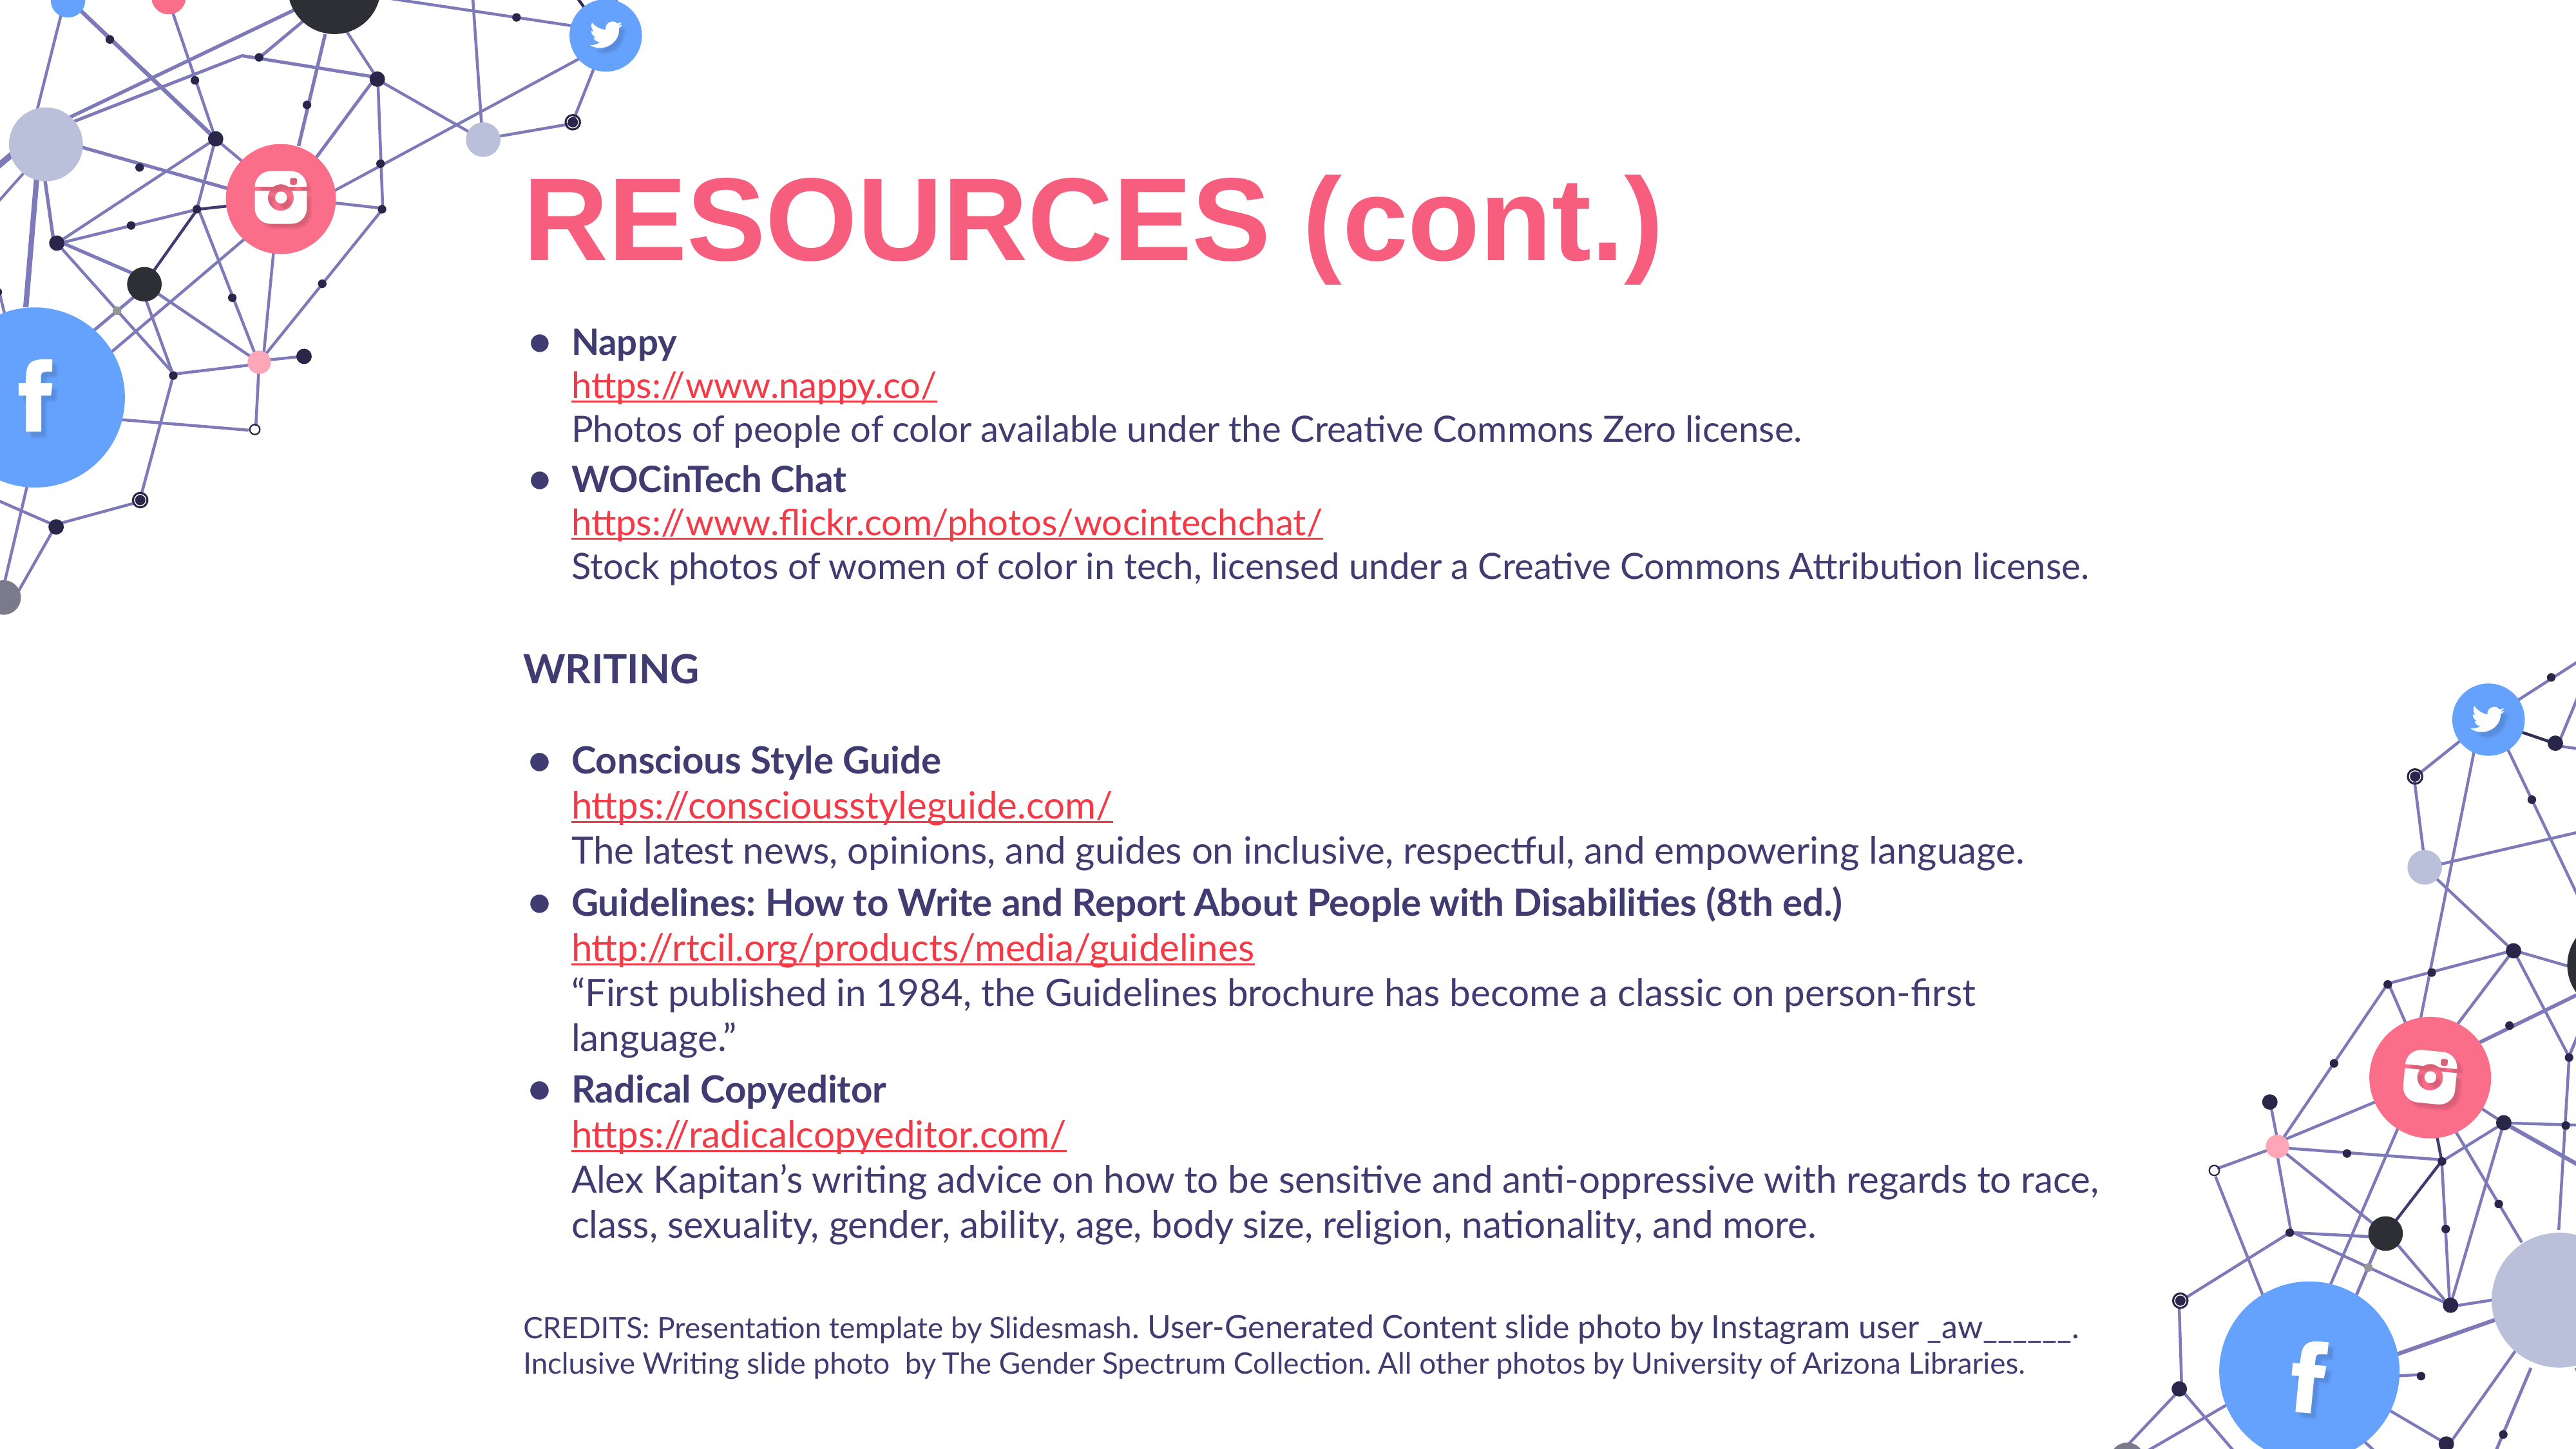

RESOURCES (cont.)
Nappy
https://www.nappy.co/
Photos of people of color available under the Creative Commons Zero license.
WOCinTech Chat
https://www.flickr.com/photos/wocintechchat/
Stock photos of women of color in tech, licensed under a Creative Commons Attribution license.

WRITING

Conscious Style Guide
https://consciousstyleguide.com/
The latest news, opinions, and guides on inclusive, respectful, and empowering language.
Guidelines: How to Write and Report About People with Disabilities (8th ed.)
http://rtcil.org/products/media/guidelines
“First published in 1984, the Guidelines brochure has become a classic on person-first language.”
Radical Copyeditor
https://radicalcopyeditor.com/
Alex Kapitan’s writing advice on how to be sensitive and anti-oppressive with regards to race, class, sexuality, gender, ability, age, body size, religion, nationality, and more.

CREDITS: Presentation template by Slidesmash. User-Generated Content slide photo by Instagram user _aw______. Inclusive Writing slide photo  by The Gender Spectrum Collection. All other photos by University of Arizona Libraries.